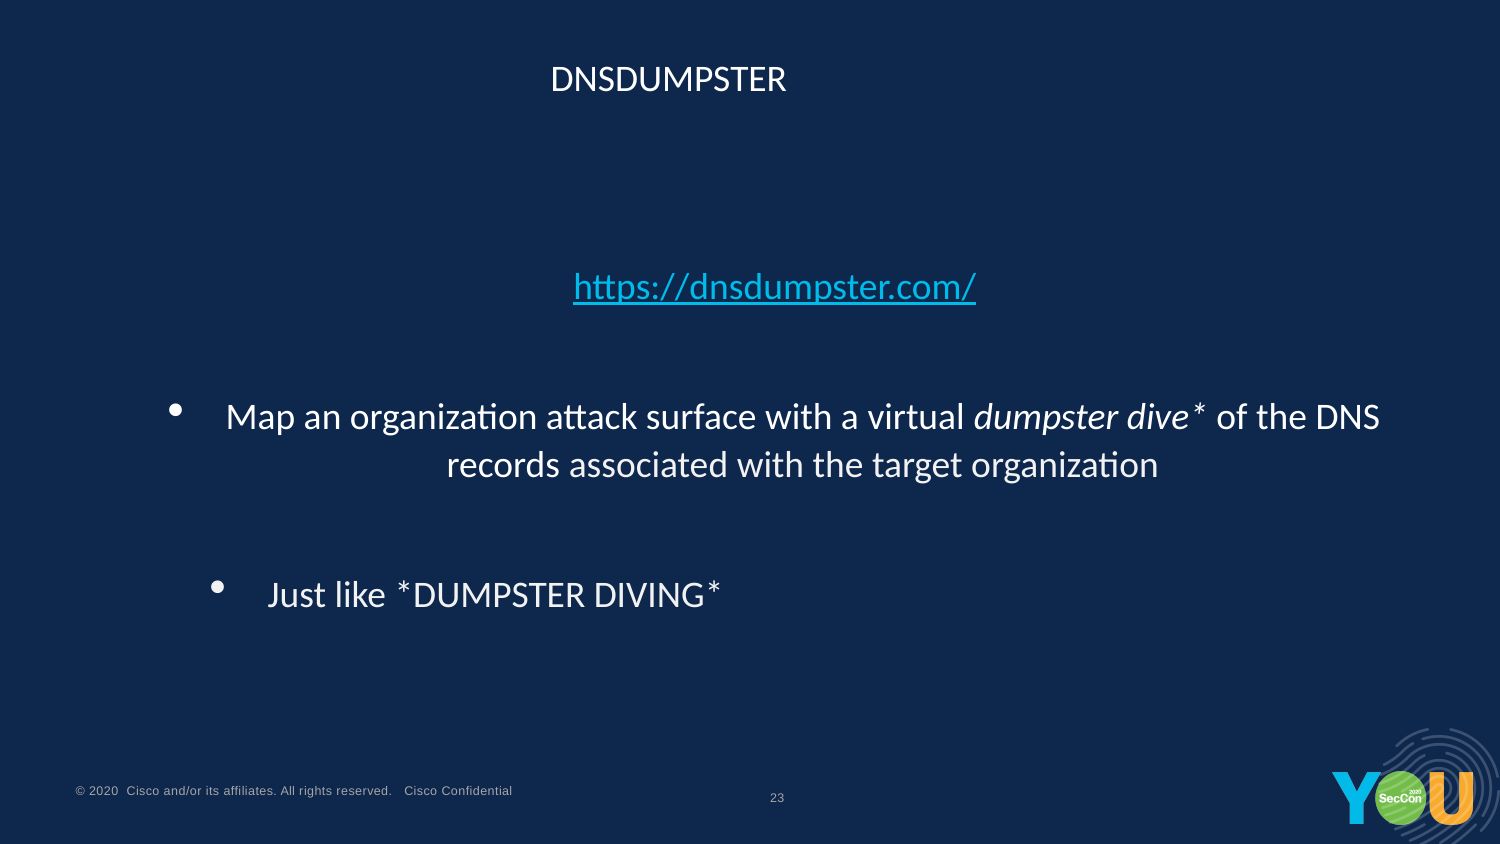

DNSDUMPSTER

https://dnsdumpster.com/

Map an organization attack surface with a virtual dumpster dive* of the DNS records associated with the target organization

Just like *DUMPSTER DIVING*